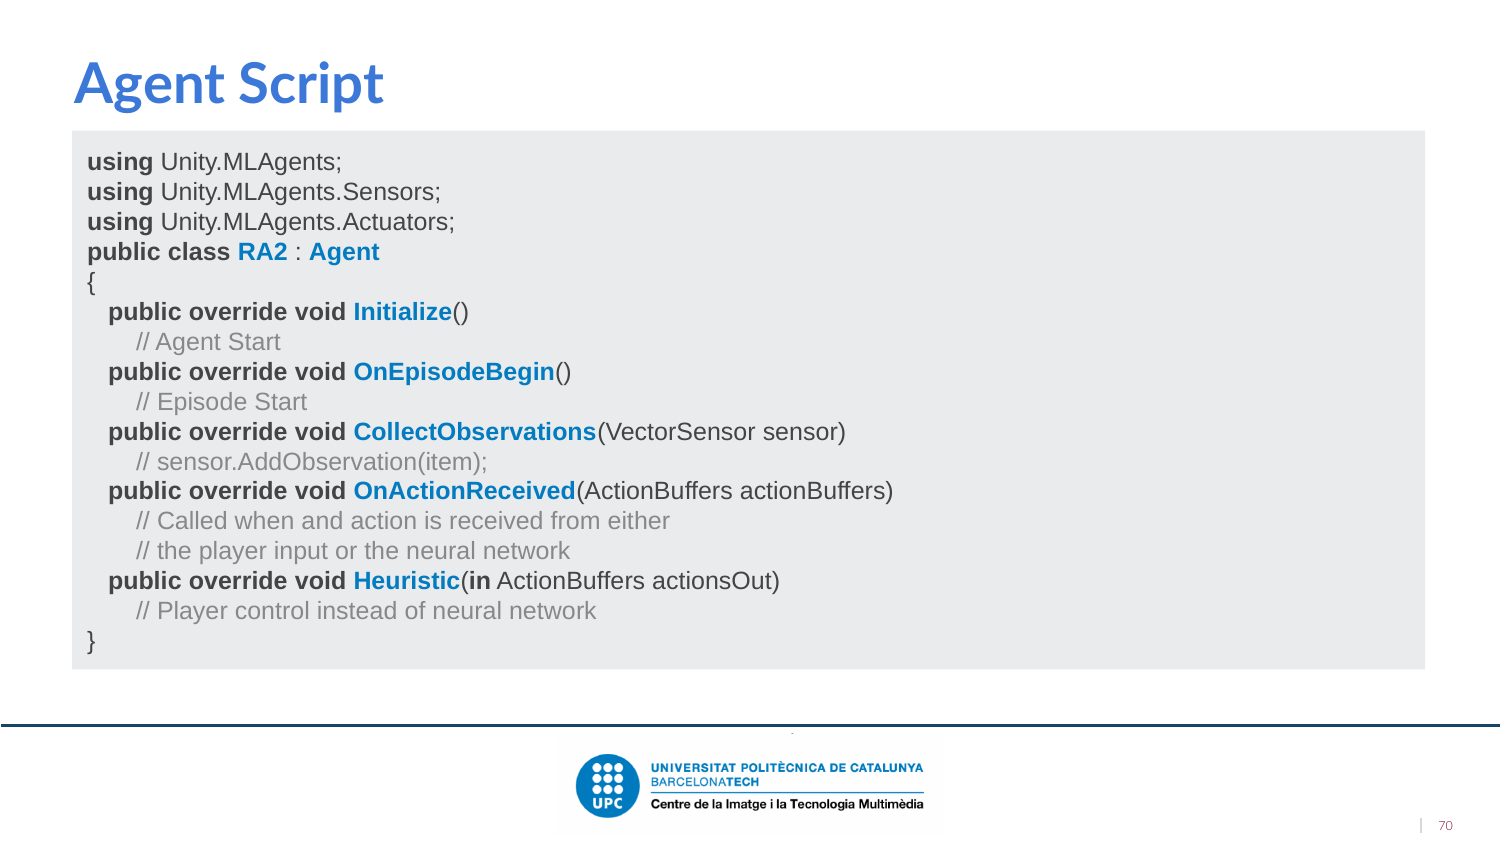

Agent Script
using Unity.MLAgents;
using Unity.MLAgents.Sensors;
using Unity.MLAgents.Actuators;
public class RA2 : Agent
{
   public override void Initialize()
       // Agent Start
   public override void OnEpisodeBegin()
       // Episode Start
   public override void CollectObservations(VectorSensor sensor)
       // sensor.AddObservation(item);
   public override void OnActionReceived(ActionBuffers actionBuffers)
       // Called when and action is received from either
       // the player input or the neural network
   public override void Heuristic(in ActionBuffers actionsOut)
       // Player control instead of neural network
}